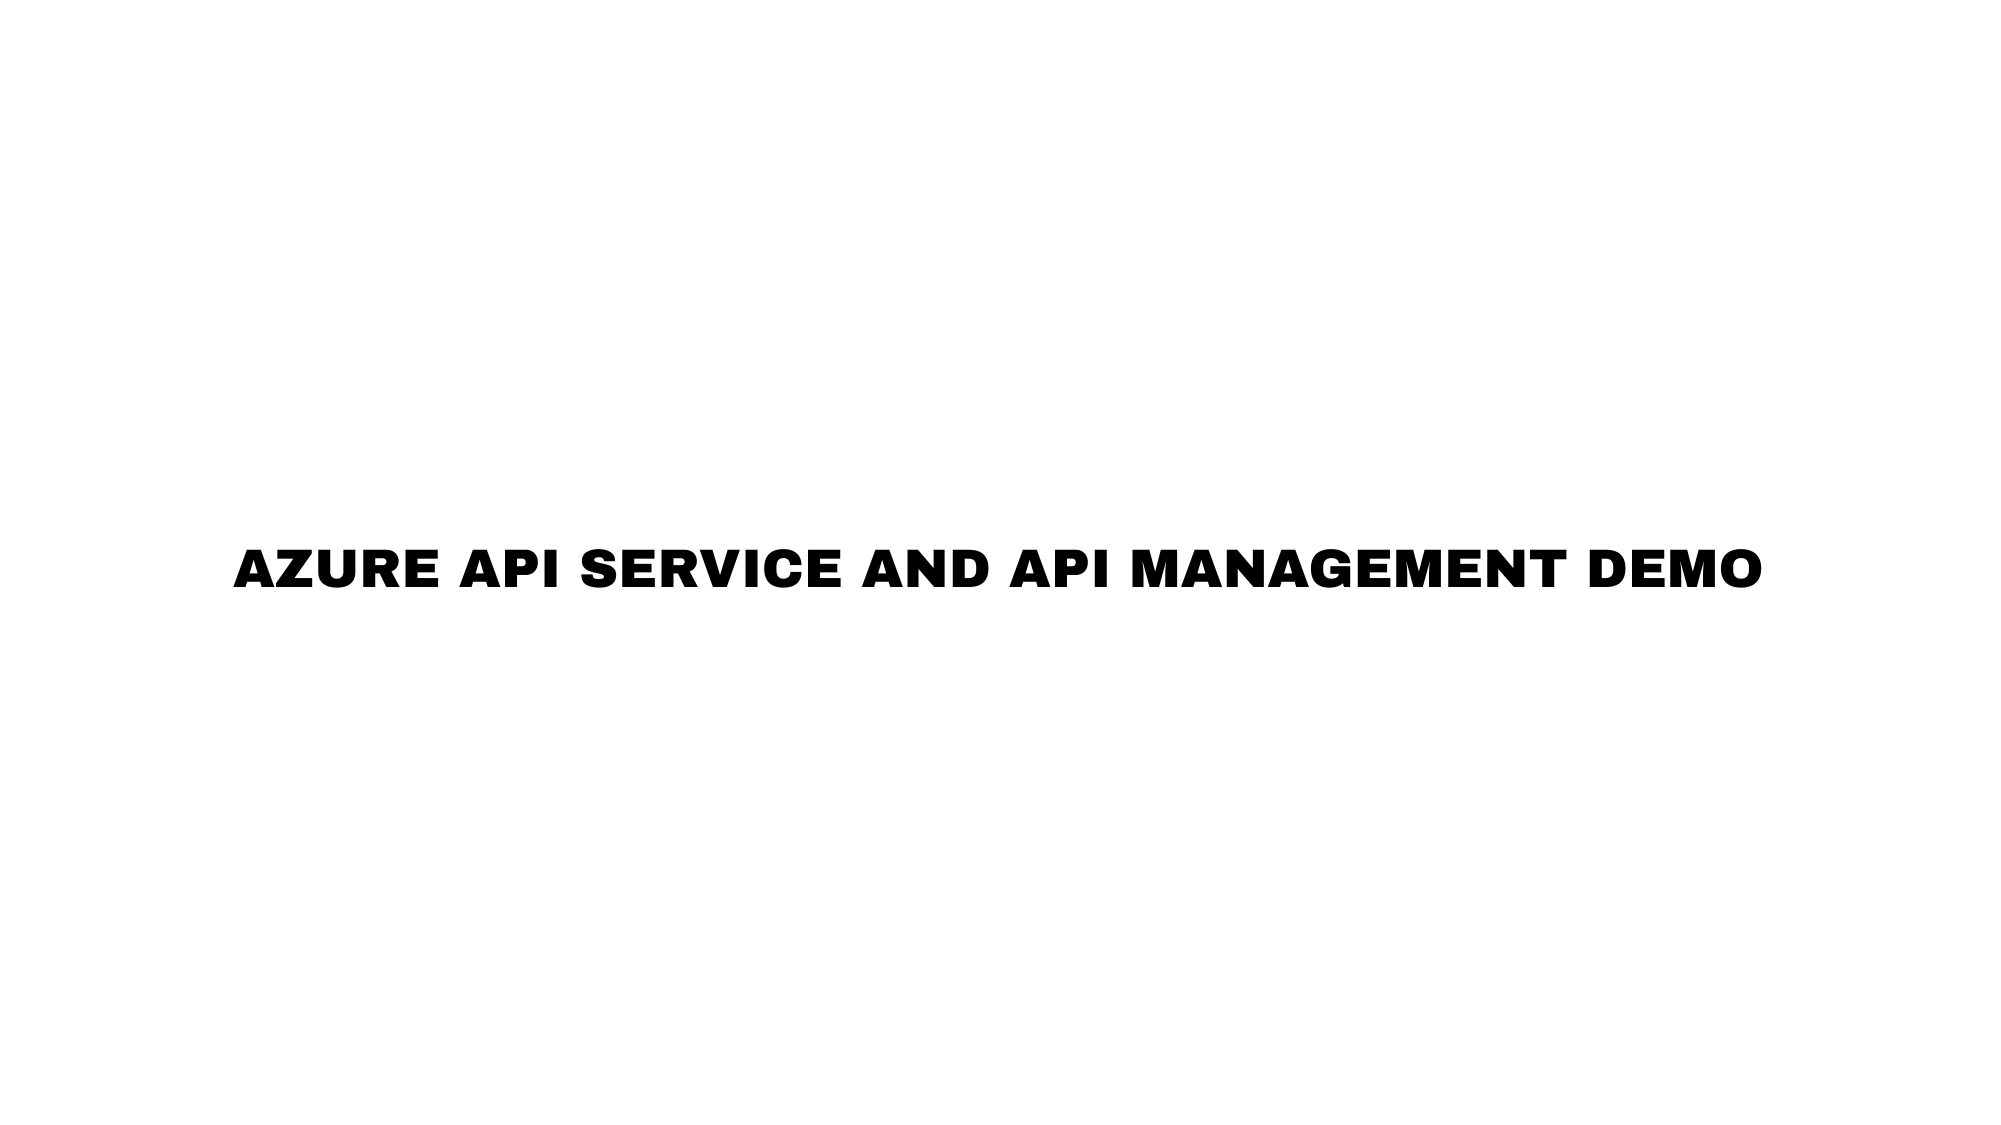

Azure API service and API management demo